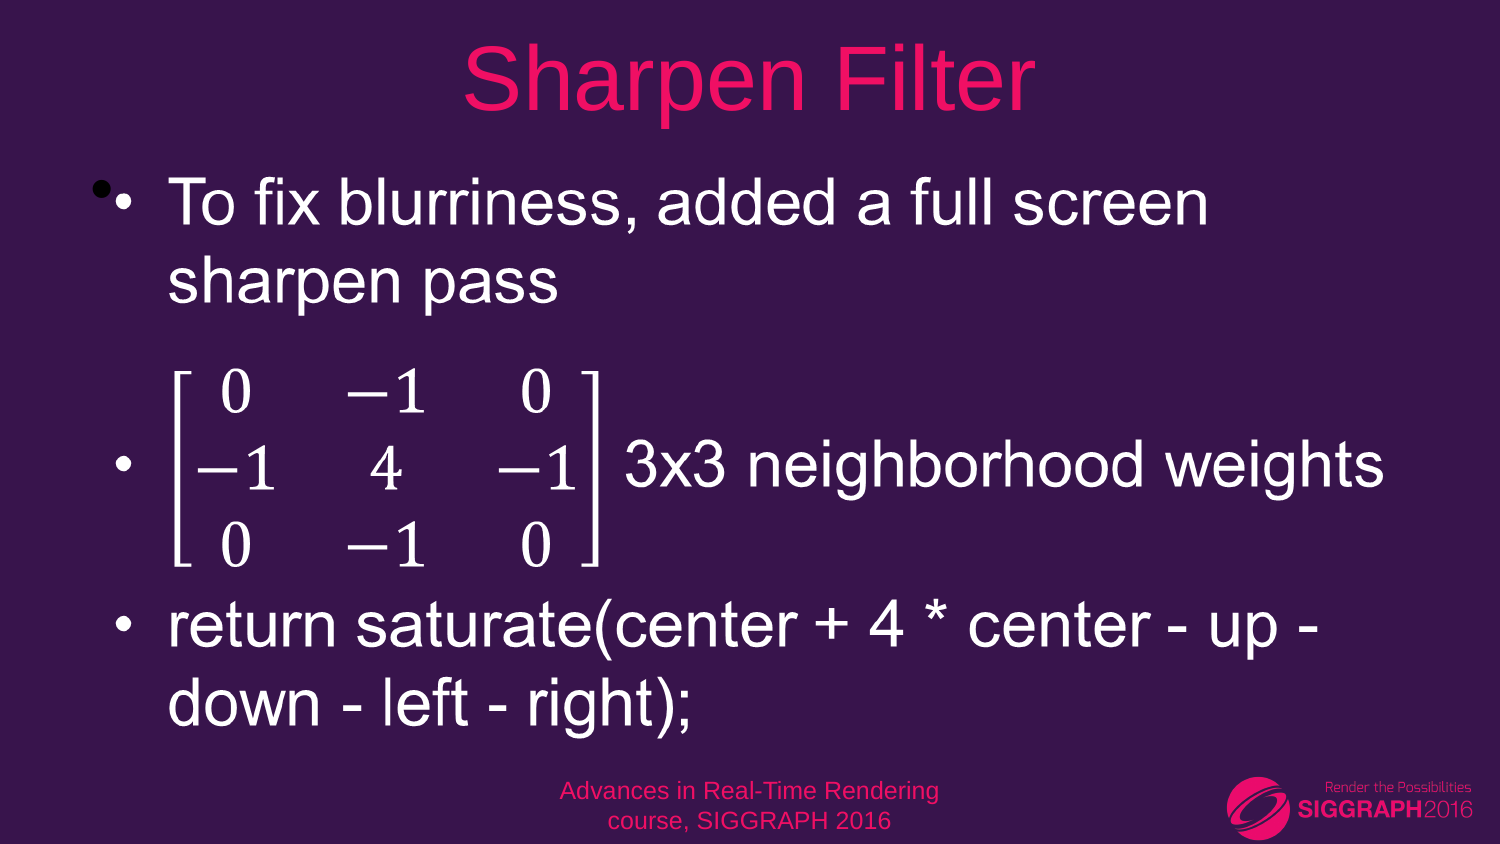

# Sharpen Filter

Advances in Real-Time Rendering course, SIGGRAPH 2016